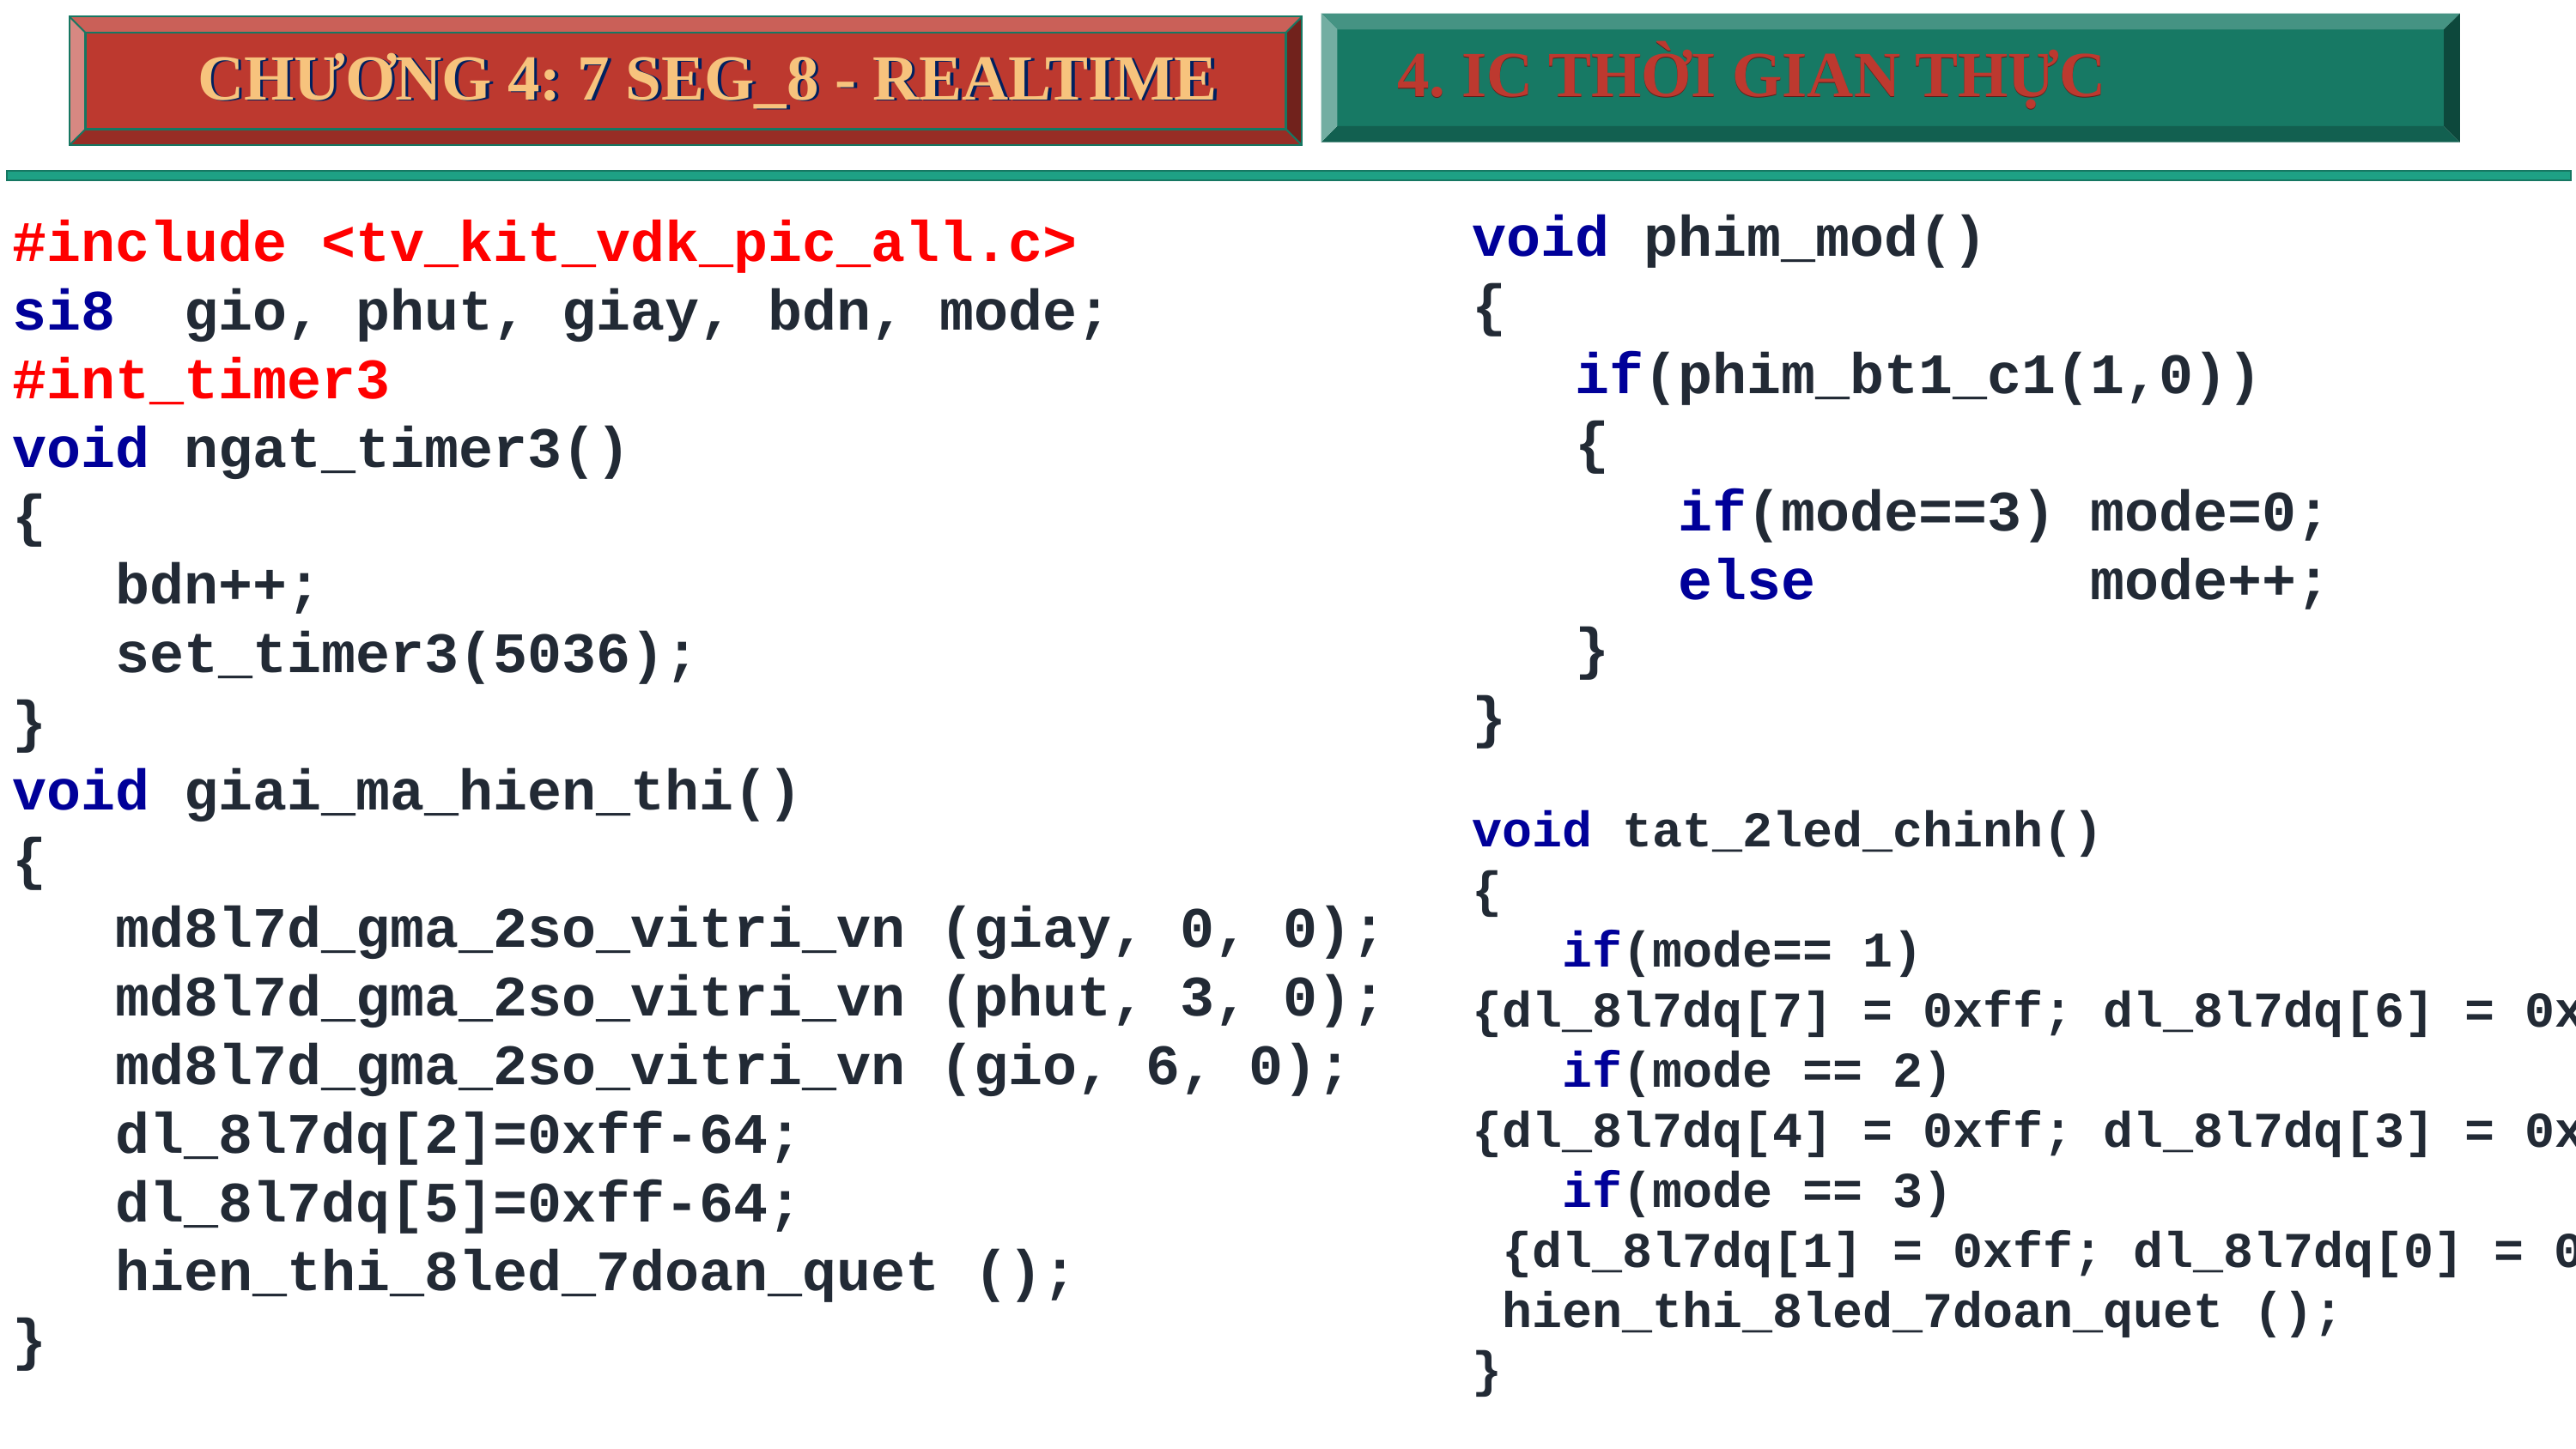

4. IC THỜI GIAN THỰC
4. IC THỜI GIAN THỰC
CHƯƠNG 4: 7 SEG_8 - REALTIME
CHƯƠNG 4: 7 SEG_8 - REALTIME

void phim_mod()
{
   if(phim_bt1_c1(1,0))
   {
      if(mode==3) mode=0;
      else        mode++;
   }
}
#include <tv_kit_vdk_pic_all.c>
si8  gio, phut, giay, bdn, mode;
#int_timer3
void ngat_timer3()
{
   bdn++;
   set_timer3(5036);
}
void giai_ma_hien_thi()
{
   md8l7d_gma_2so_vitri_vn (giay, 0, 0);
   md8l7d_gma_2so_vitri_vn (phut, 3, 0);
   md8l7d_gma_2so_vitri_vn (gio, 6, 0);
   dl_8l7dq[2]=0xff-64;
   dl_8l7dq[5]=0xff-64;
   hien_thi_8led_7doan_quet ();
}
void tat_2led_chinh()
{
   if(mode== 1)
{dl_8l7dq[7] = 0xff; dl_8l7dq[6] = 0xff;}
   if(mode == 2)
{dl_8l7dq[4] = 0xff; dl_8l7dq[3] = 0xff;}
   if(mode == 3)
 {dl_8l7dq[1] = 0xff; dl_8l7dq[0] = 0xff;}
 hien_thi_8led_7doan_quet ();
}